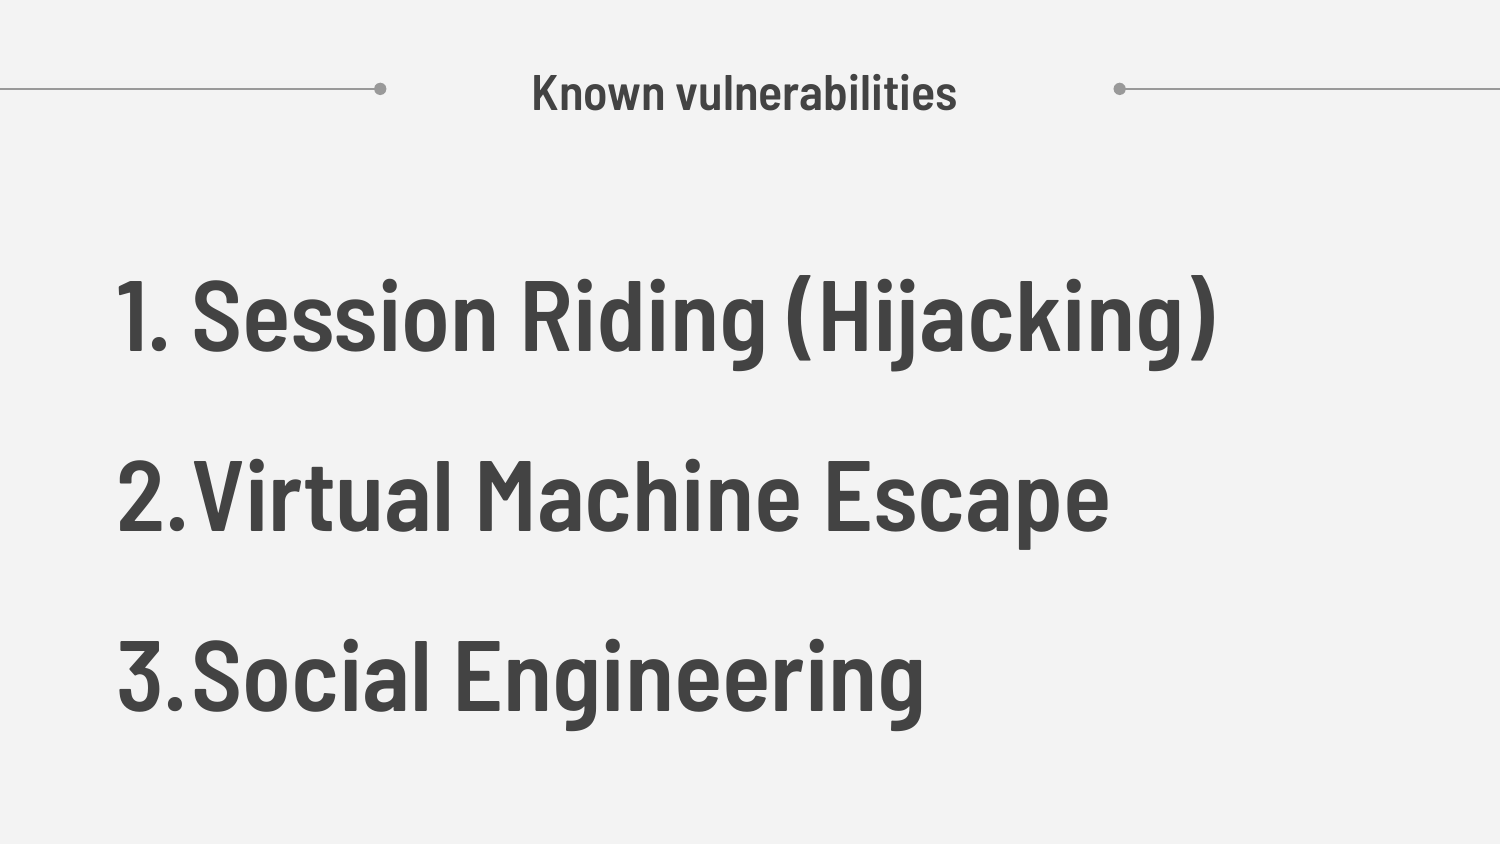

# Known vulnerabilities
Session Riding (Hijacking)
Virtual Machine Escape
Social Engineering